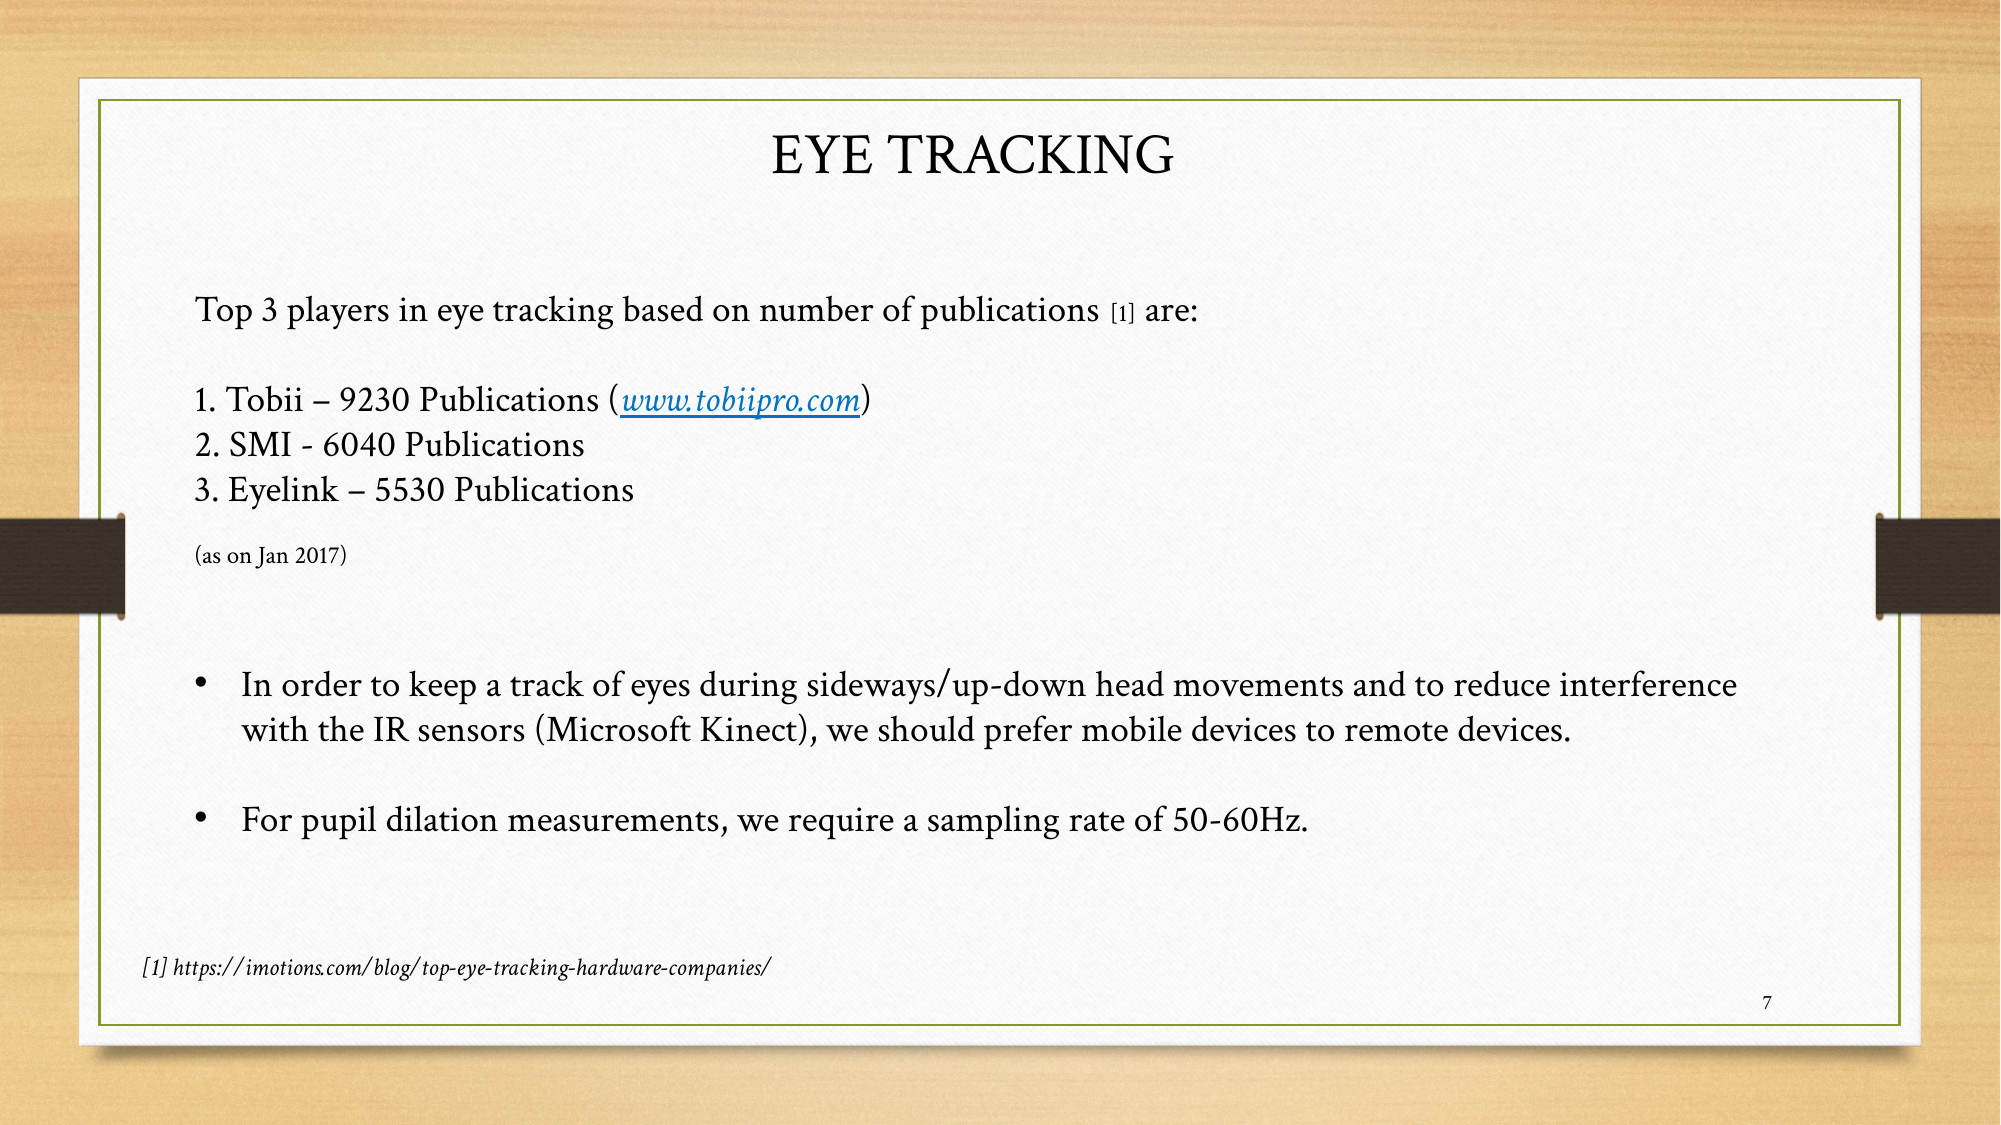

EYE TRACKING
Top 3 players in eye tracking based on number of publications [1] are:

1. Tobii – 9230 Publications (www.tobiipro.com)
2. SMI - 6040 Publications
3. Eyelink – 5530 Publications

(as on Jan 2017)

In order to keep a track of eyes during sideways/up-down head movements and to reduce interference with the IR sensors (Microsoft Kinect), we should prefer mobile devices to remote devices.

For pupil dilation measurements, we require a sampling rate of 50-60Hz.

[1] https://imotions.com/blog/top-eye-tracking-hardware-companies/
7